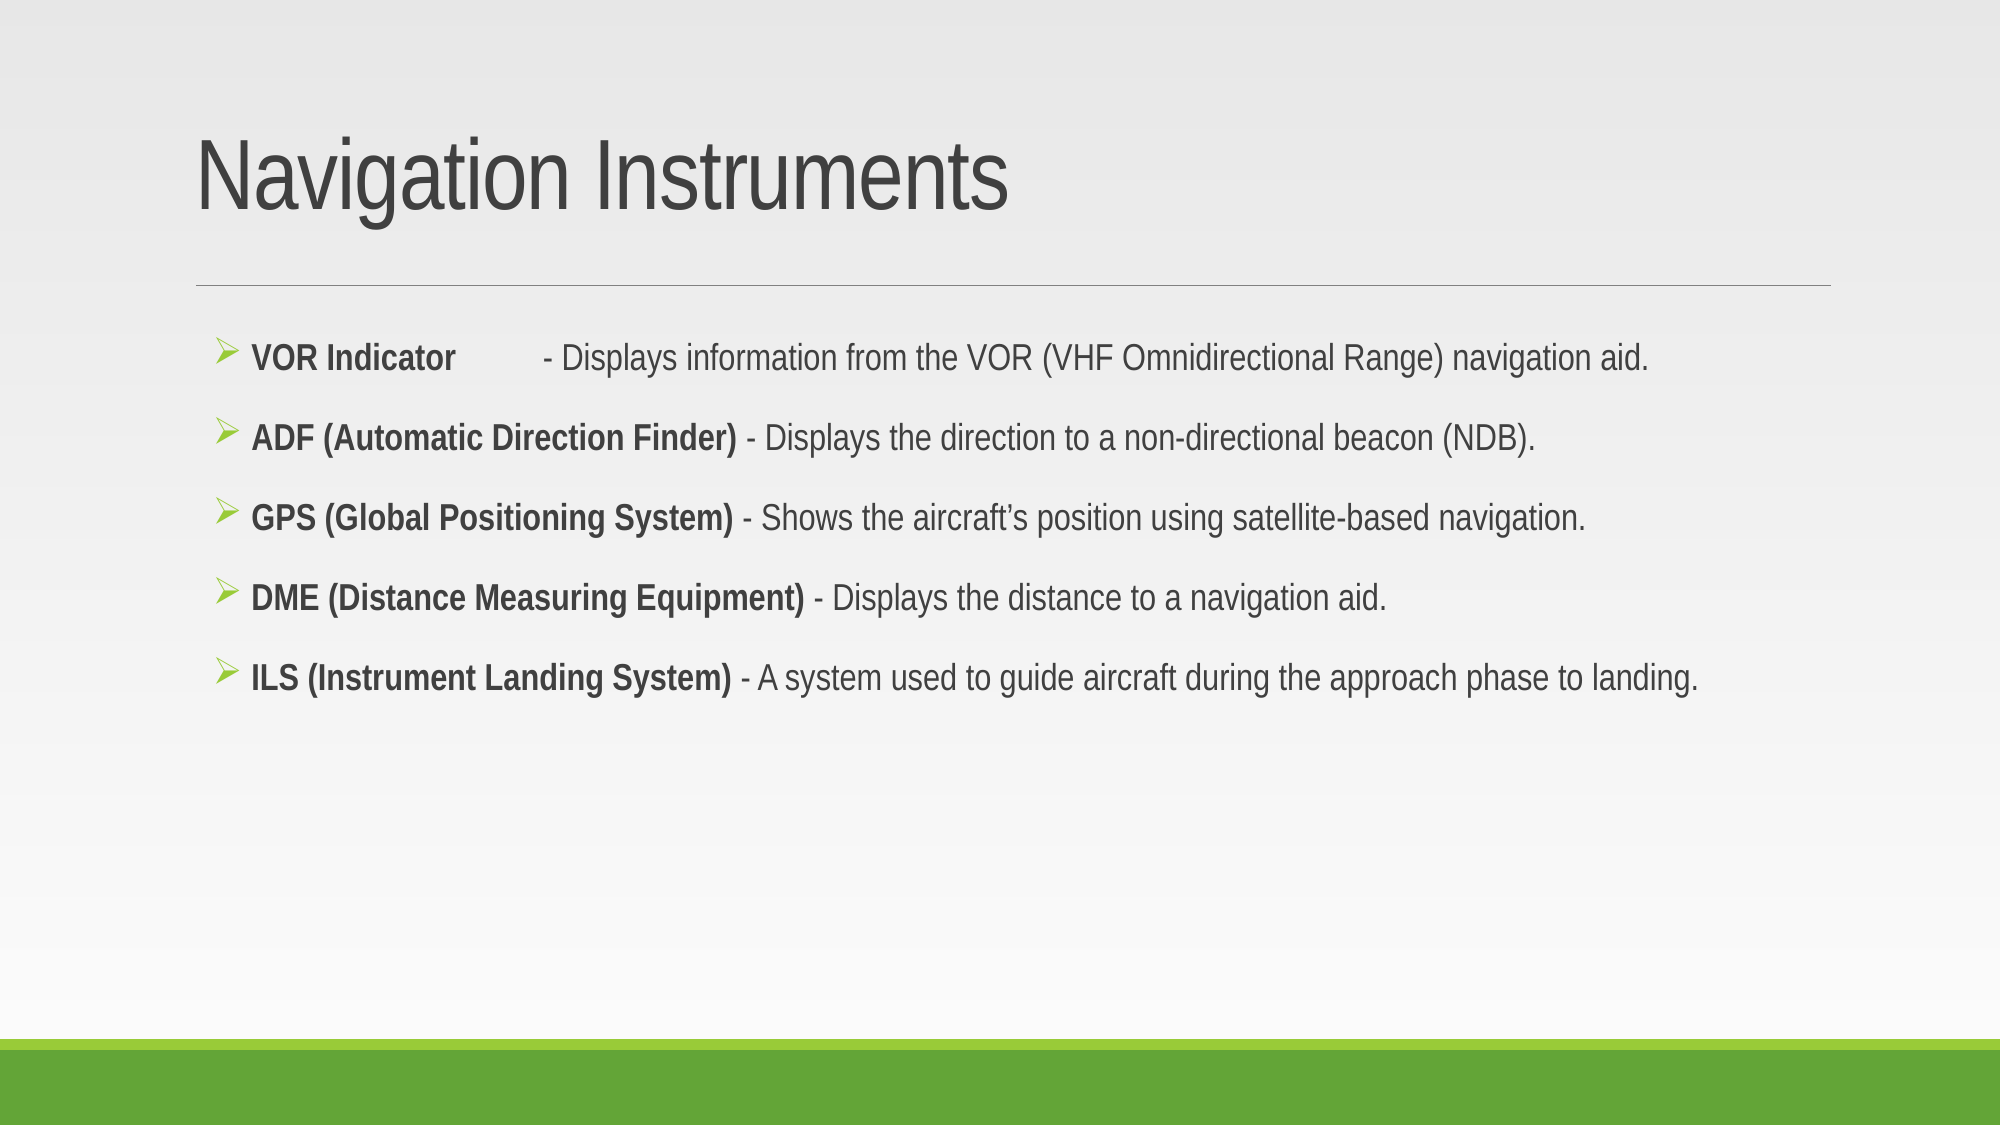

# Navigation Instruments
 VOR Indicator 	- Displays information from the VOR (VHF Omnidirectional Range) navigation aid.
 ADF (Automatic Direction Finder) - Displays the direction to a non-directional beacon (NDB).
 GPS (Global Positioning System) - Shows the aircraft’s position using satellite-based navigation.
 DME (Distance Measuring Equipment) - Displays the distance to a navigation aid.
 ILS (Instrument Landing System) - A system used to guide aircraft during the approach phase to landing.